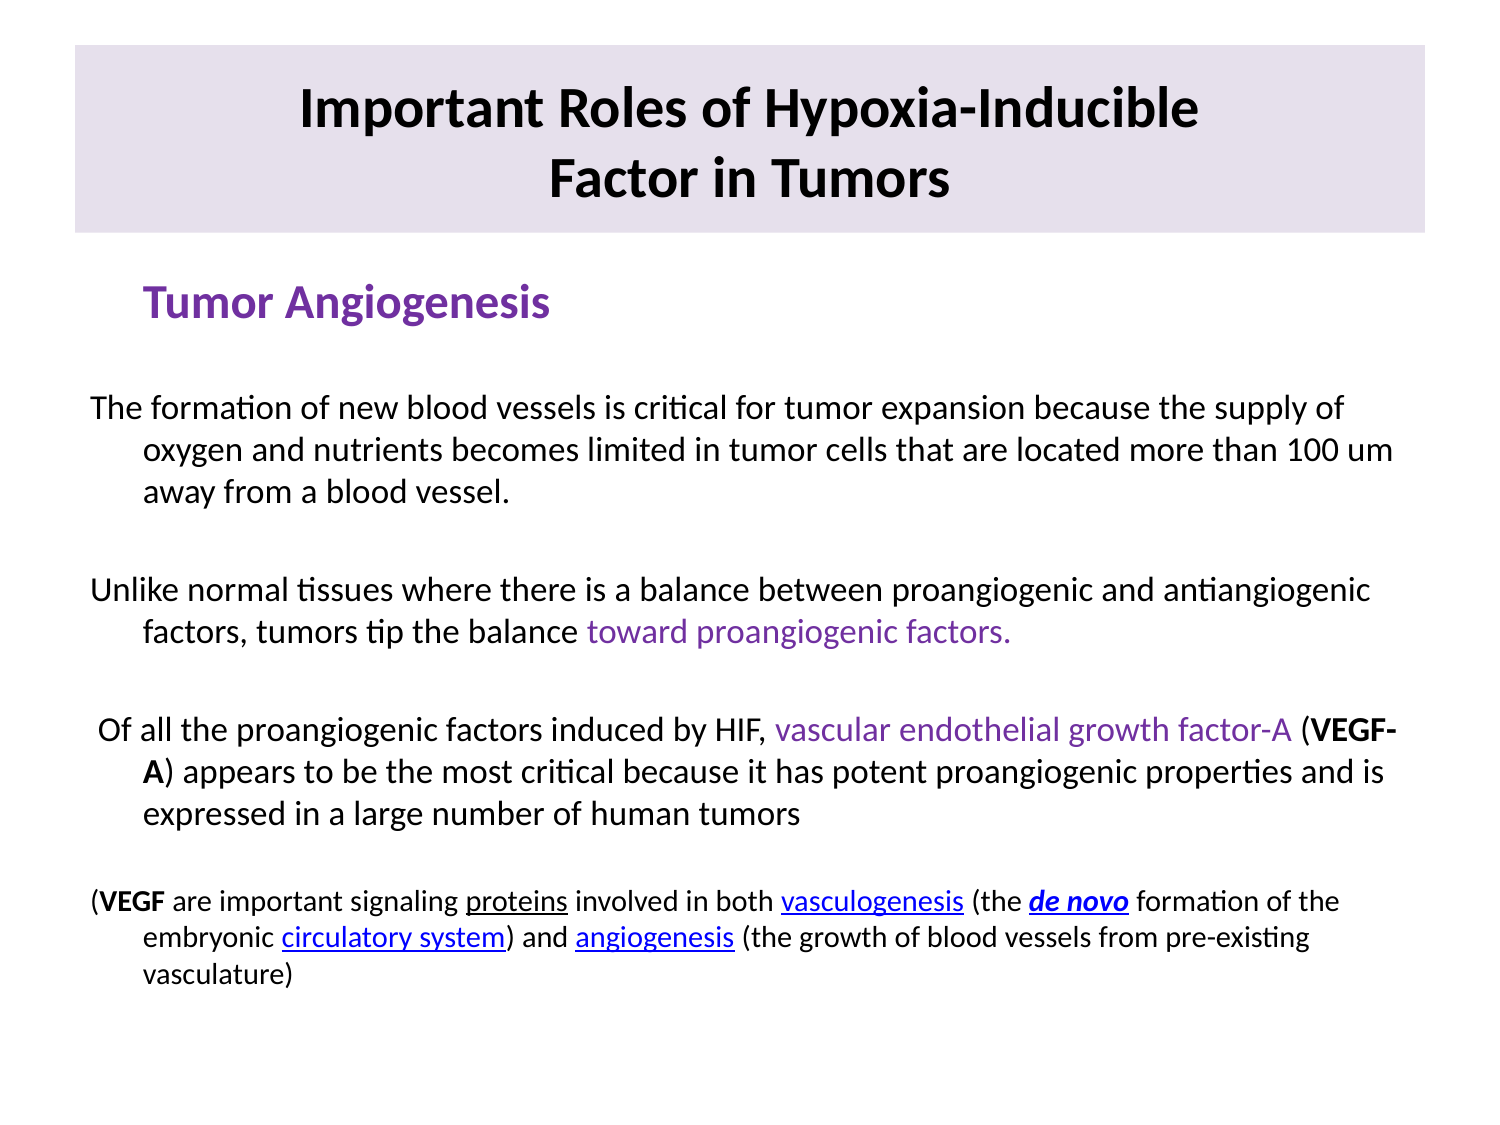

# Important Roles of Hypoxia-Inducible Factor in Tumors
				Tumor Angiogenesis

The formation of new blood vessels is critical for tumor expansion because the supply of oxygen and nutrients becomes limited in tumor cells that are located more than 100 um away from a blood vessel.

Unlike normal tissues where there is a balance between proangiogenic and antiangiogenic factors, tumors tip the balance toward proangiogenic factors.

 Of all the proangiogenic factors induced by HIF, vascular endothelial growth factor-A (VEGF-A) appears to be the most critical because it has potent proangiogenic properties and is expressed in a large number of human tumors

(VEGF are important signaling proteins involved in both vasculogenesis (the de novo formation of the embryonic circulatory system) and angiogenesis (the growth of blood vessels from pre-existing vasculature)